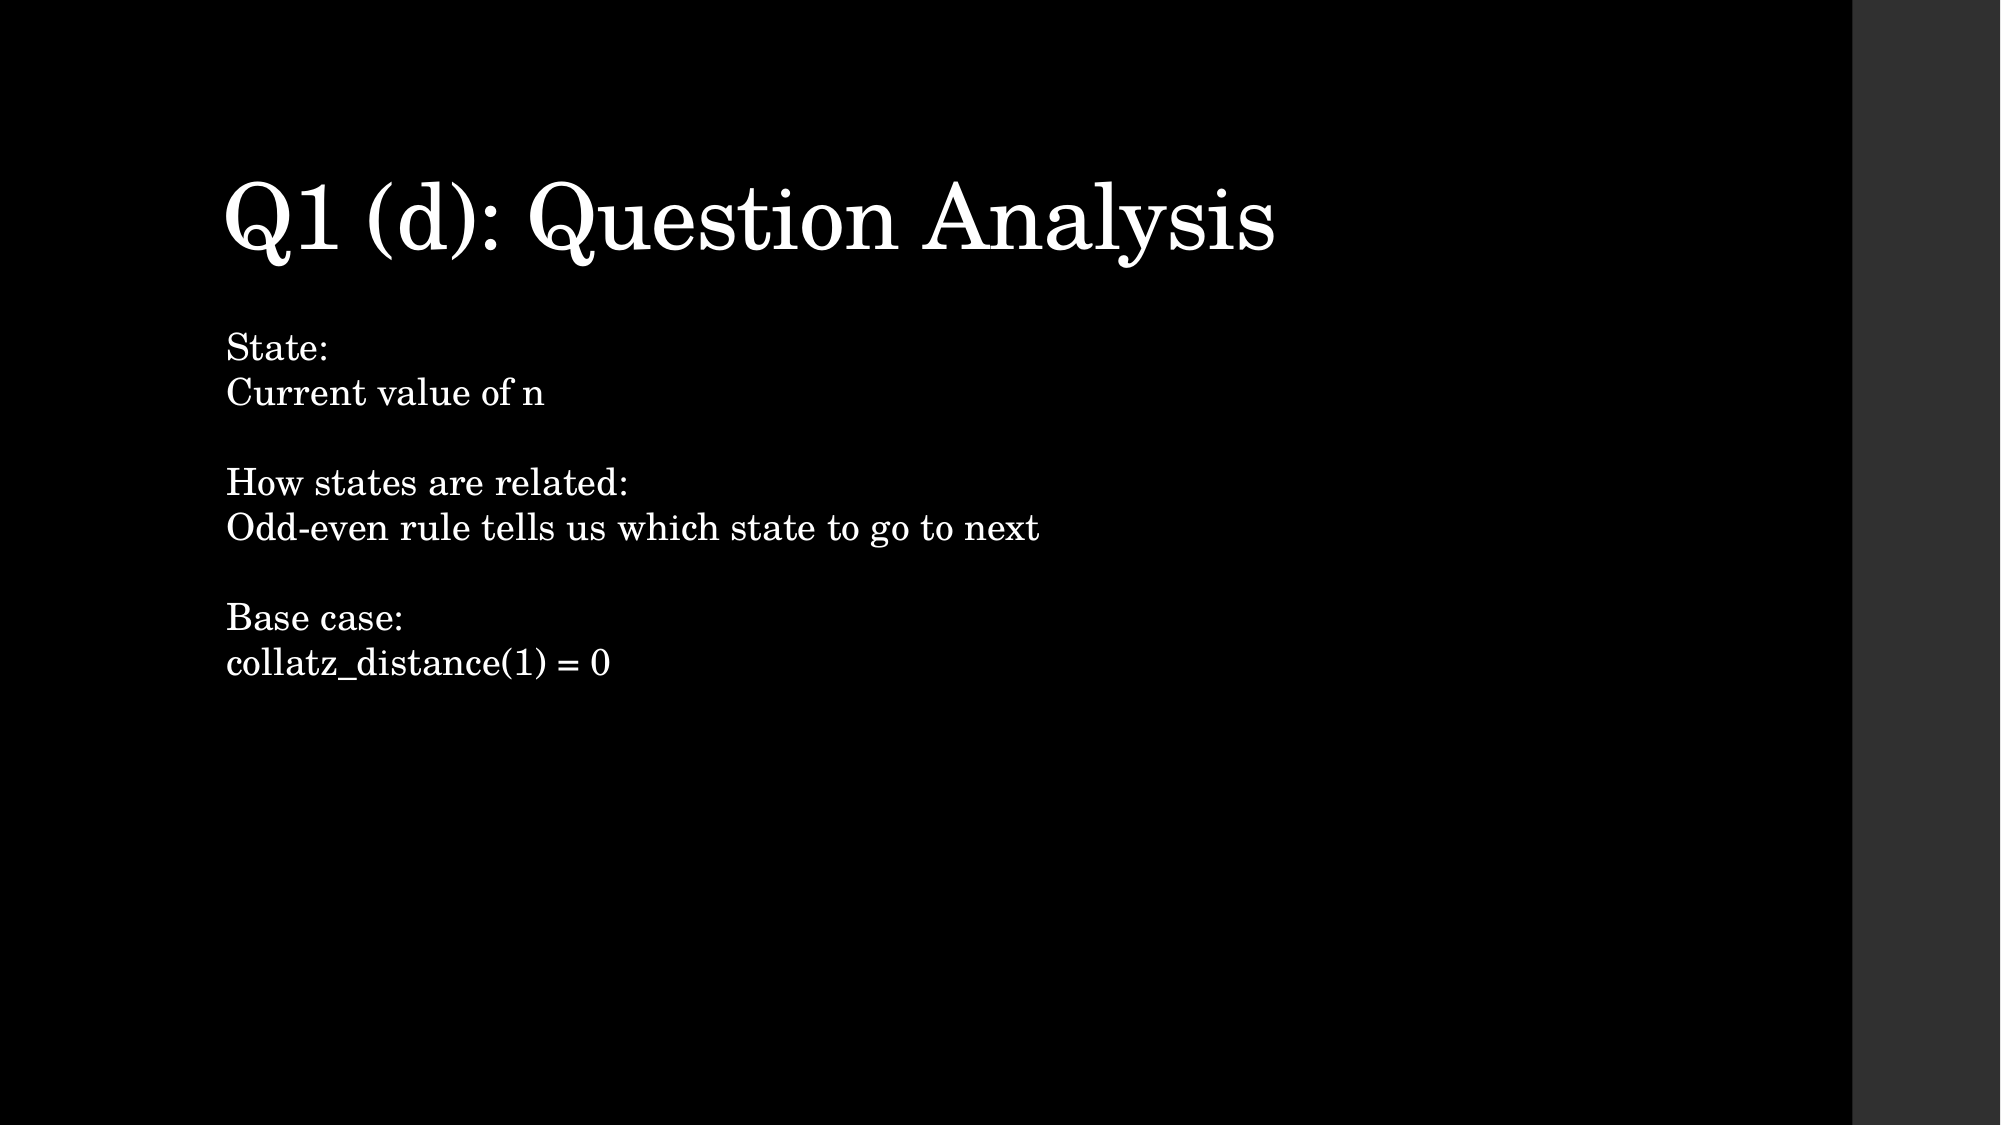

# Q1 (d): Question Analysis
State:
Current value of n

How states are related:
Odd-even rule tells us which state to go to next

Base case:
collatz_distance(1) = 0